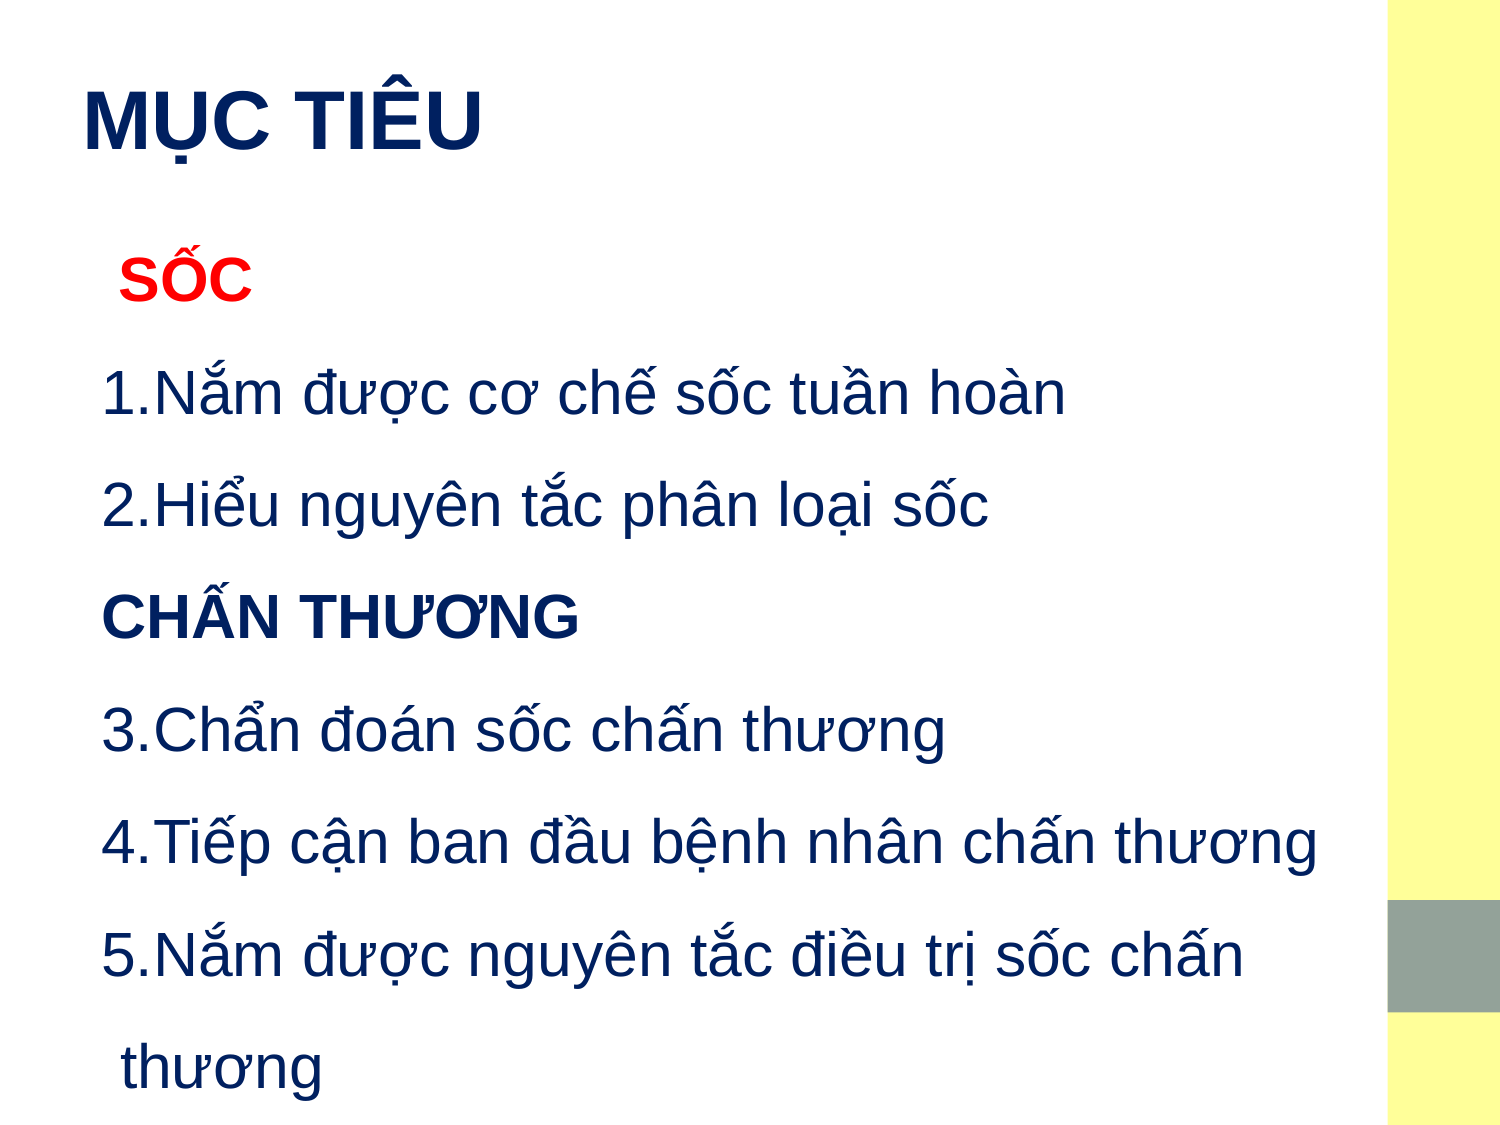

# MỤC TIÊU
 SỐC
1.Nắm được cơ chế sốc tuần hoàn
2.Hiểu nguyên tắc phân loại sốc
CHẤN THƯƠNG
3.Chẩn đoán sốc chấn thương
4.Tiếp cận ban đầu bệnh nhân chấn thương
5.Nắm được nguyên tắc điều trị sốc chấn thương